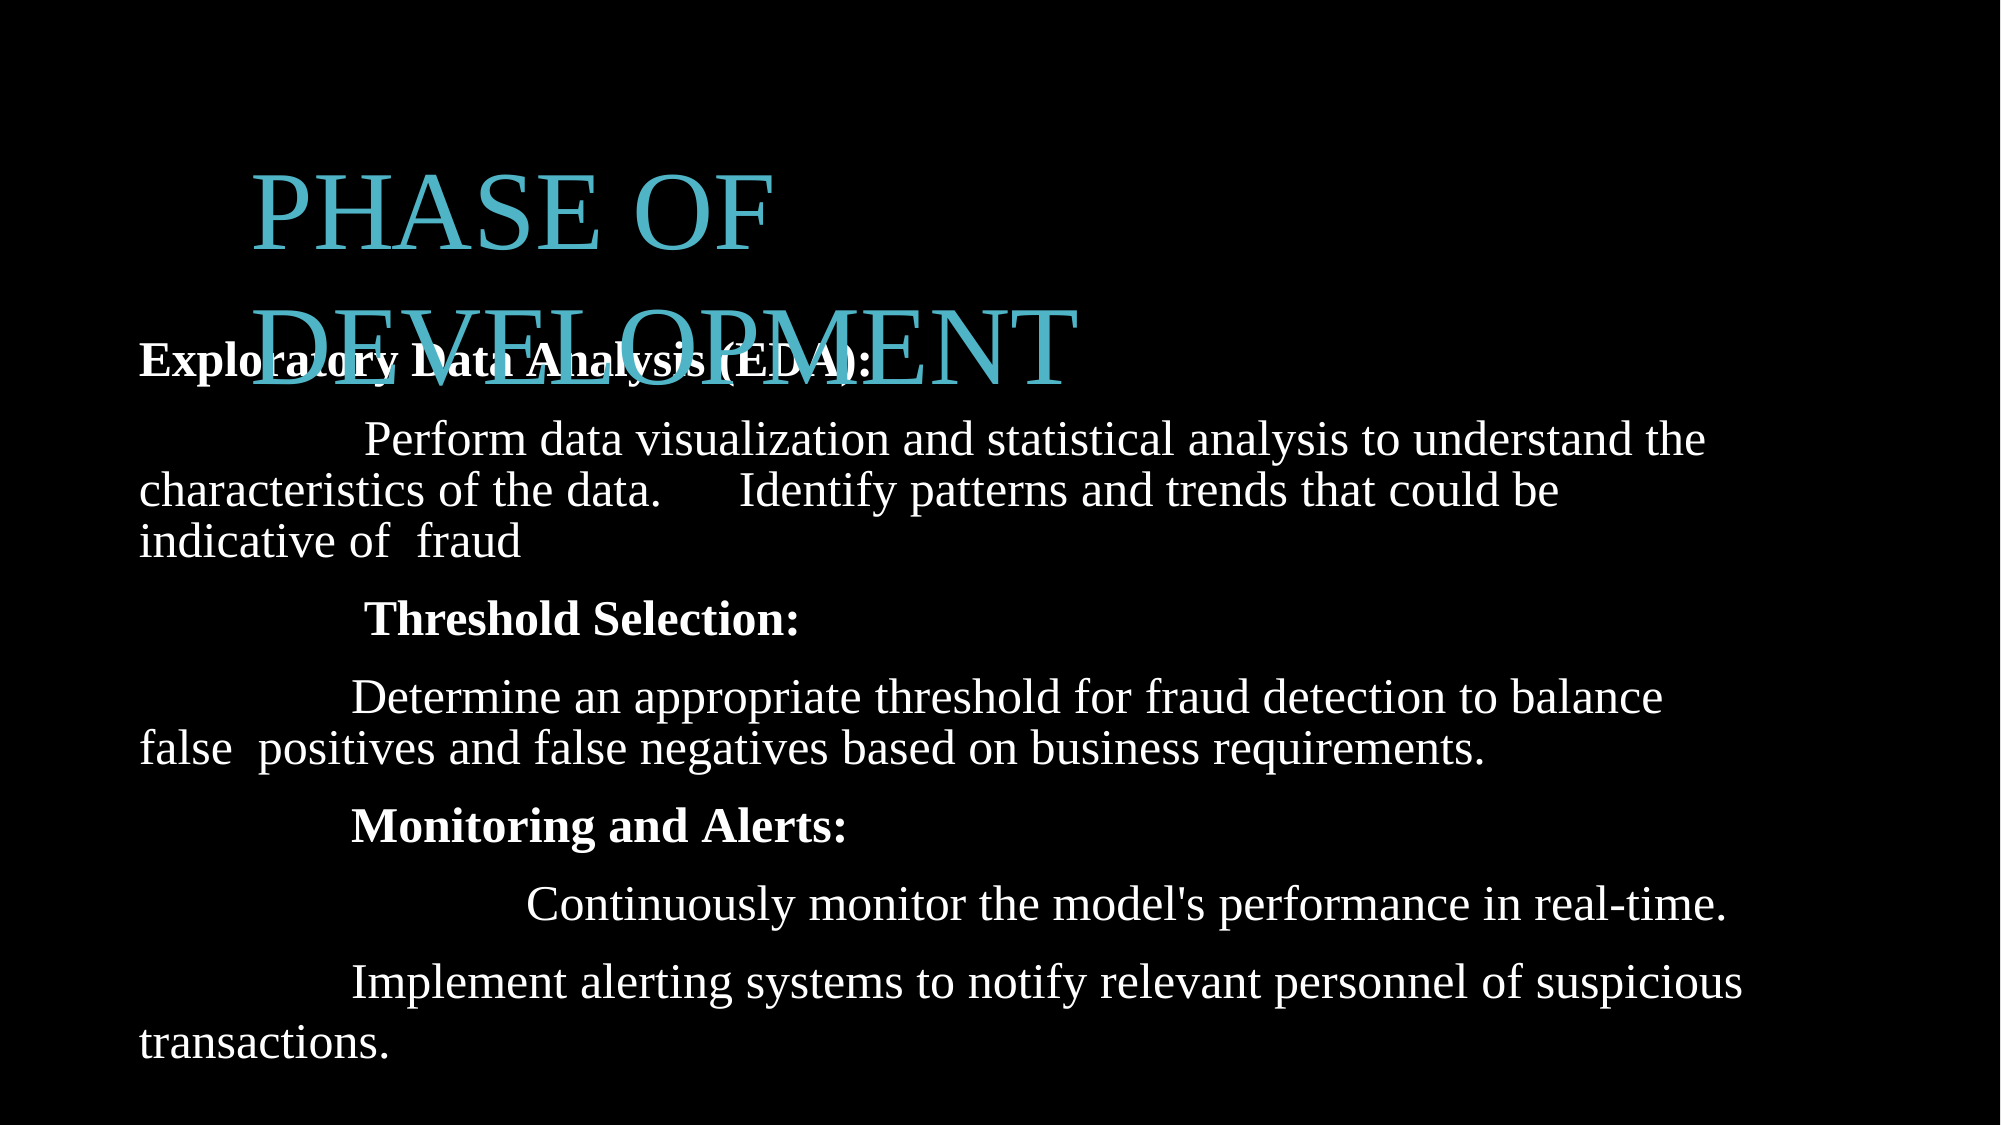

# PHASE OF DEVELOPMENT
Exploratory Data Analysis (EDA):
Perform data visualization and statistical analysis to understand the  characteristics of the data.	Identify patterns and trends that could be indicative of  fraud
Threshold Selection:
Determine an appropriate threshold for fraud detection to balance false  positives and false negatives based on business requirements.
Monitoring and Alerts:
Continuously monitor the model's performance in real-time.
Implement alerting systems to notify relevant personnel of suspicious transactions.